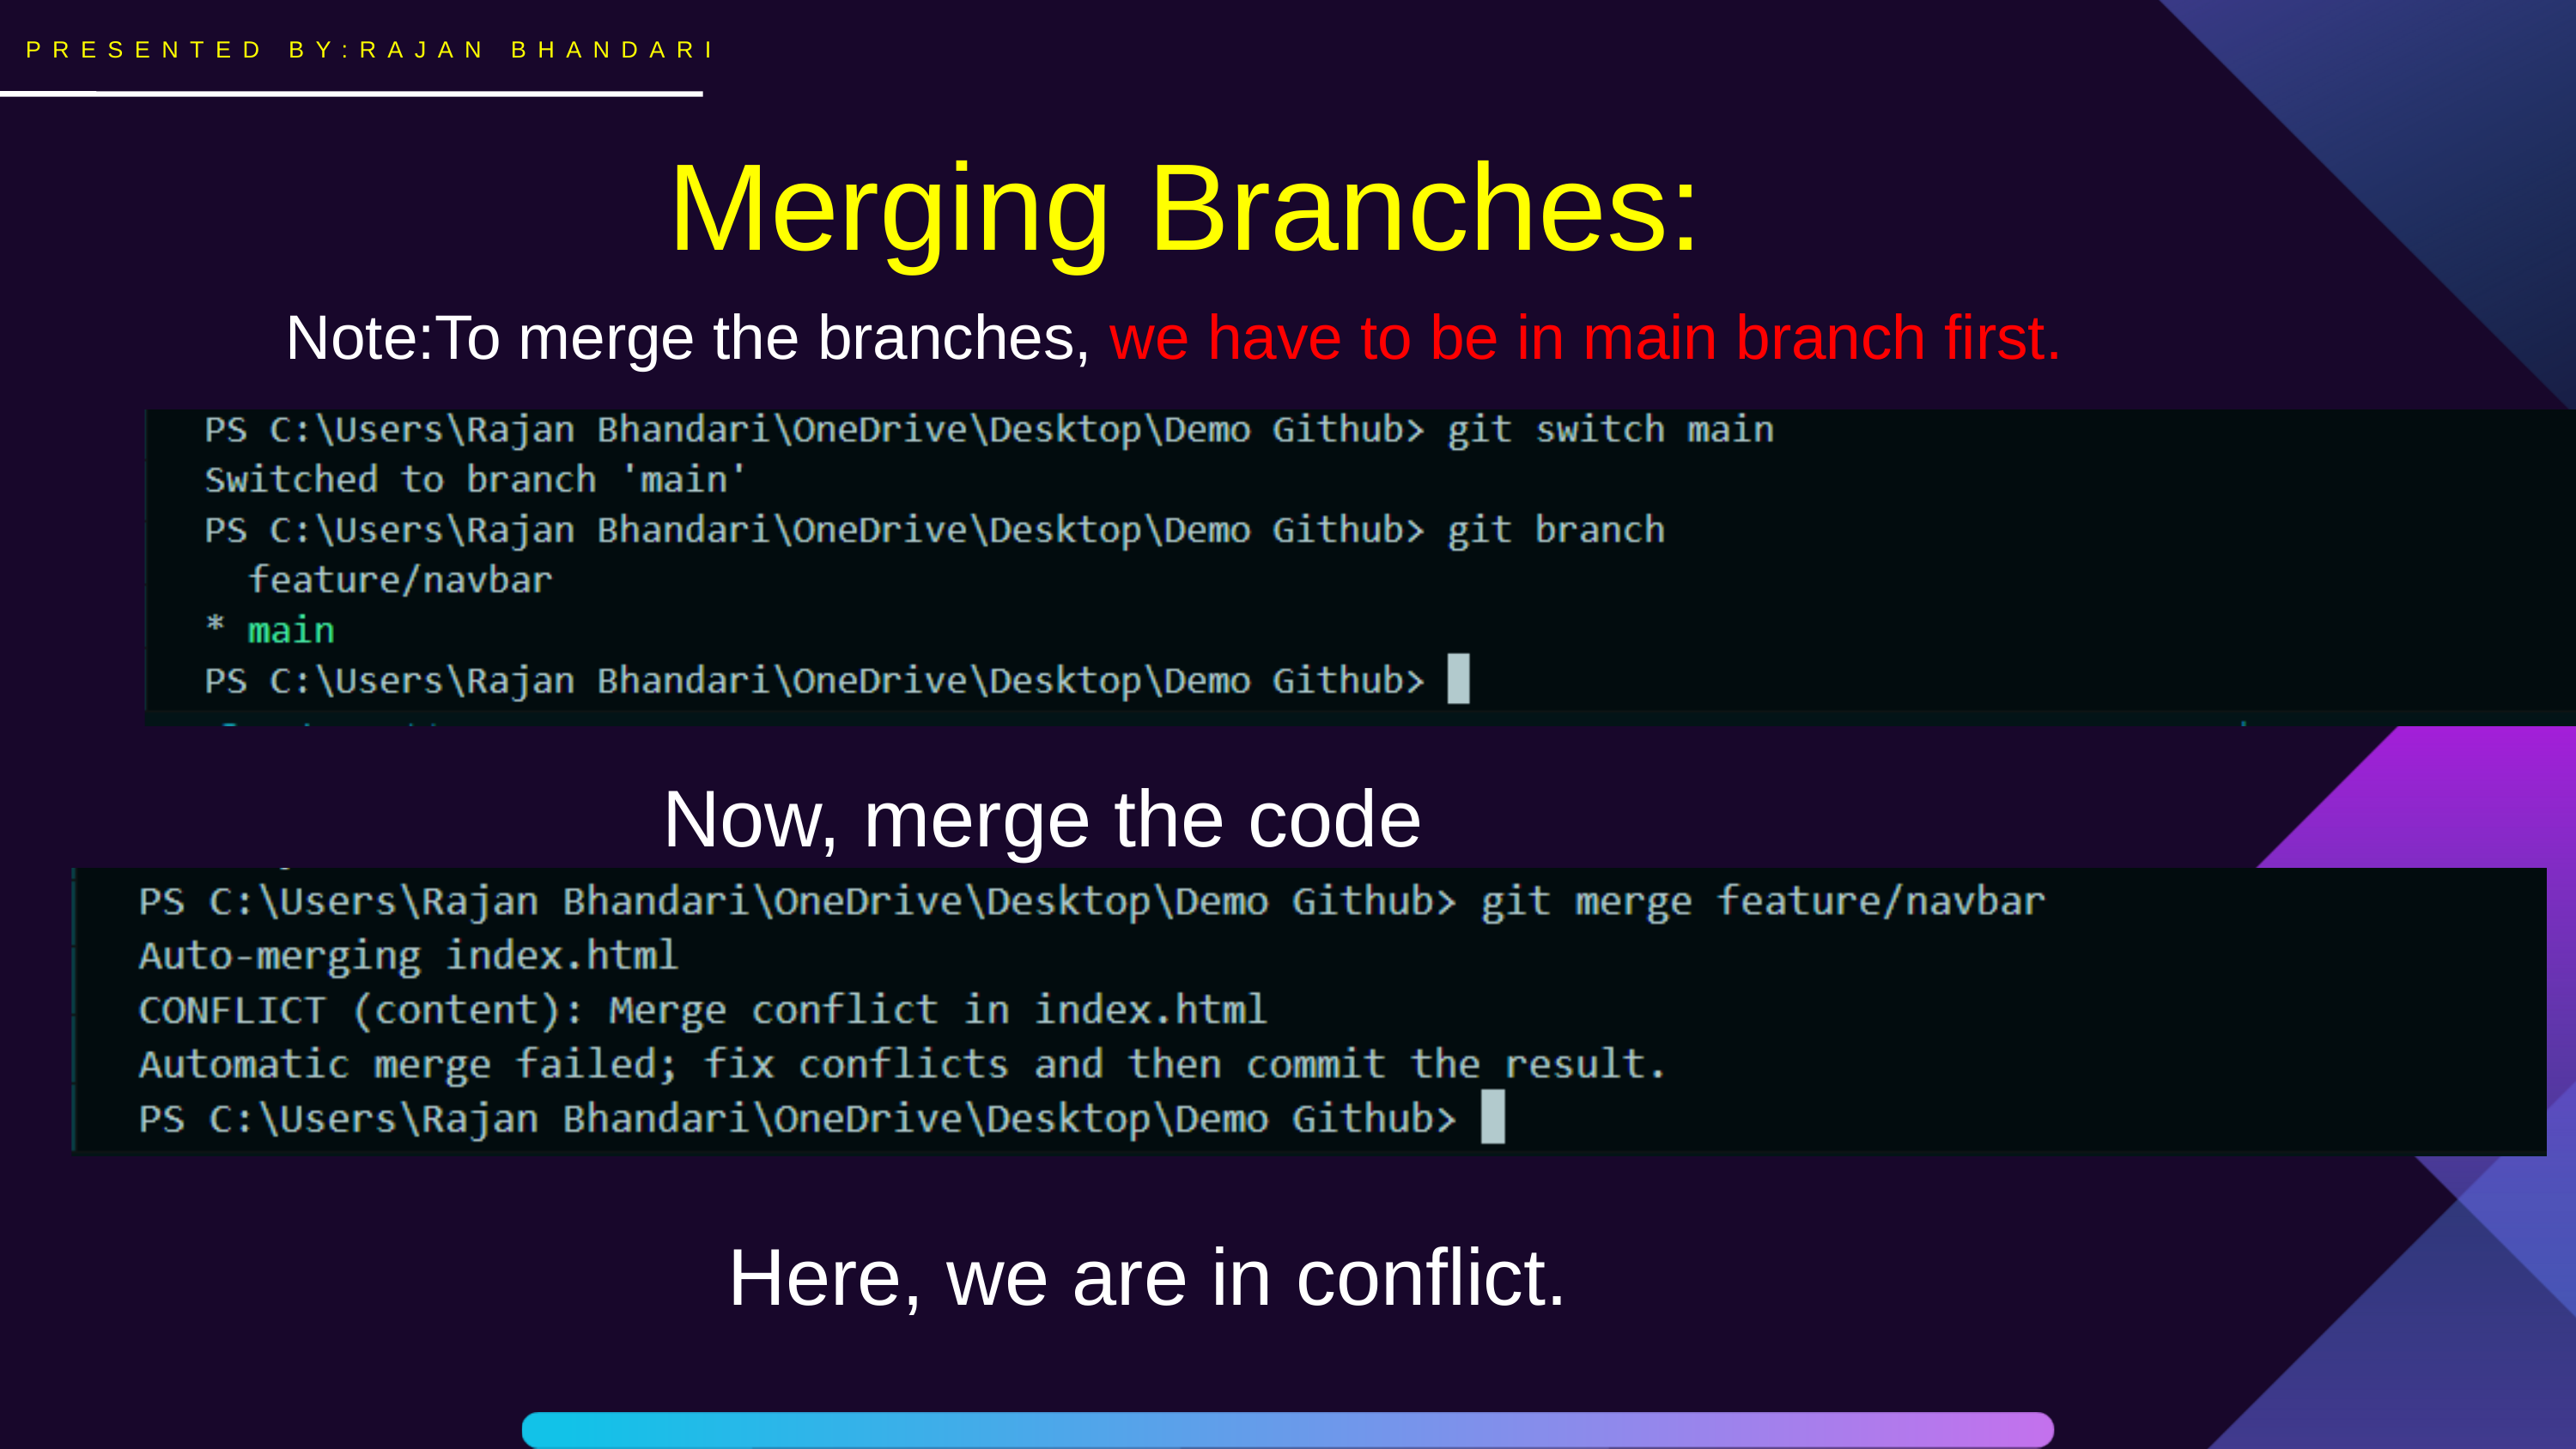

PRESENTED BY:RAJAN BHANDARI

Merging Branches:
Note:To merge the branches, we have to be in main branch first.

Now, merge the code

Here, we are in conflict.